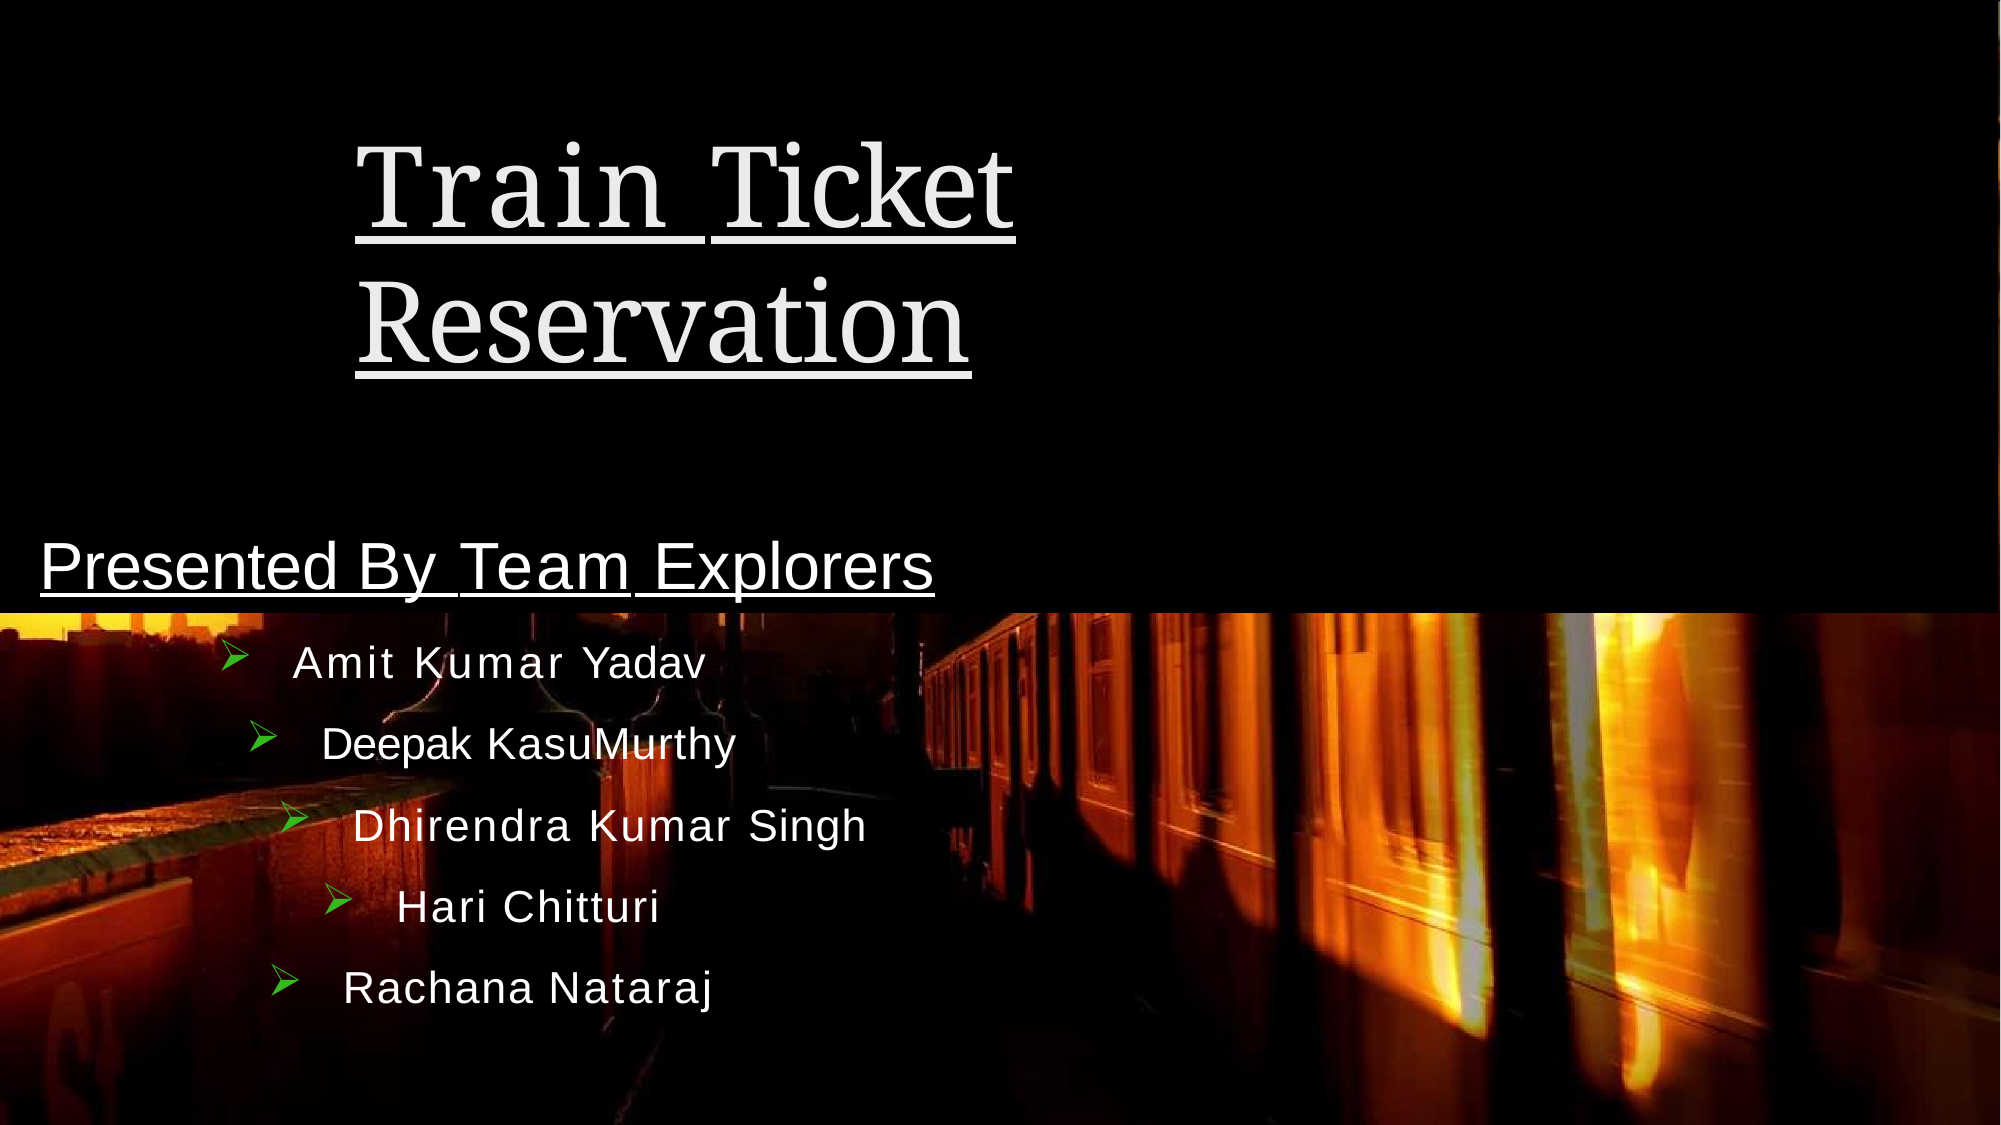

Train Ticket Reservation
Presented By Team Explorers
Amit Kumar Yadav
Deepak KasuMurthy
Dhirendra Kumar Singh
Hari Chitturi
Rachana Nataraj